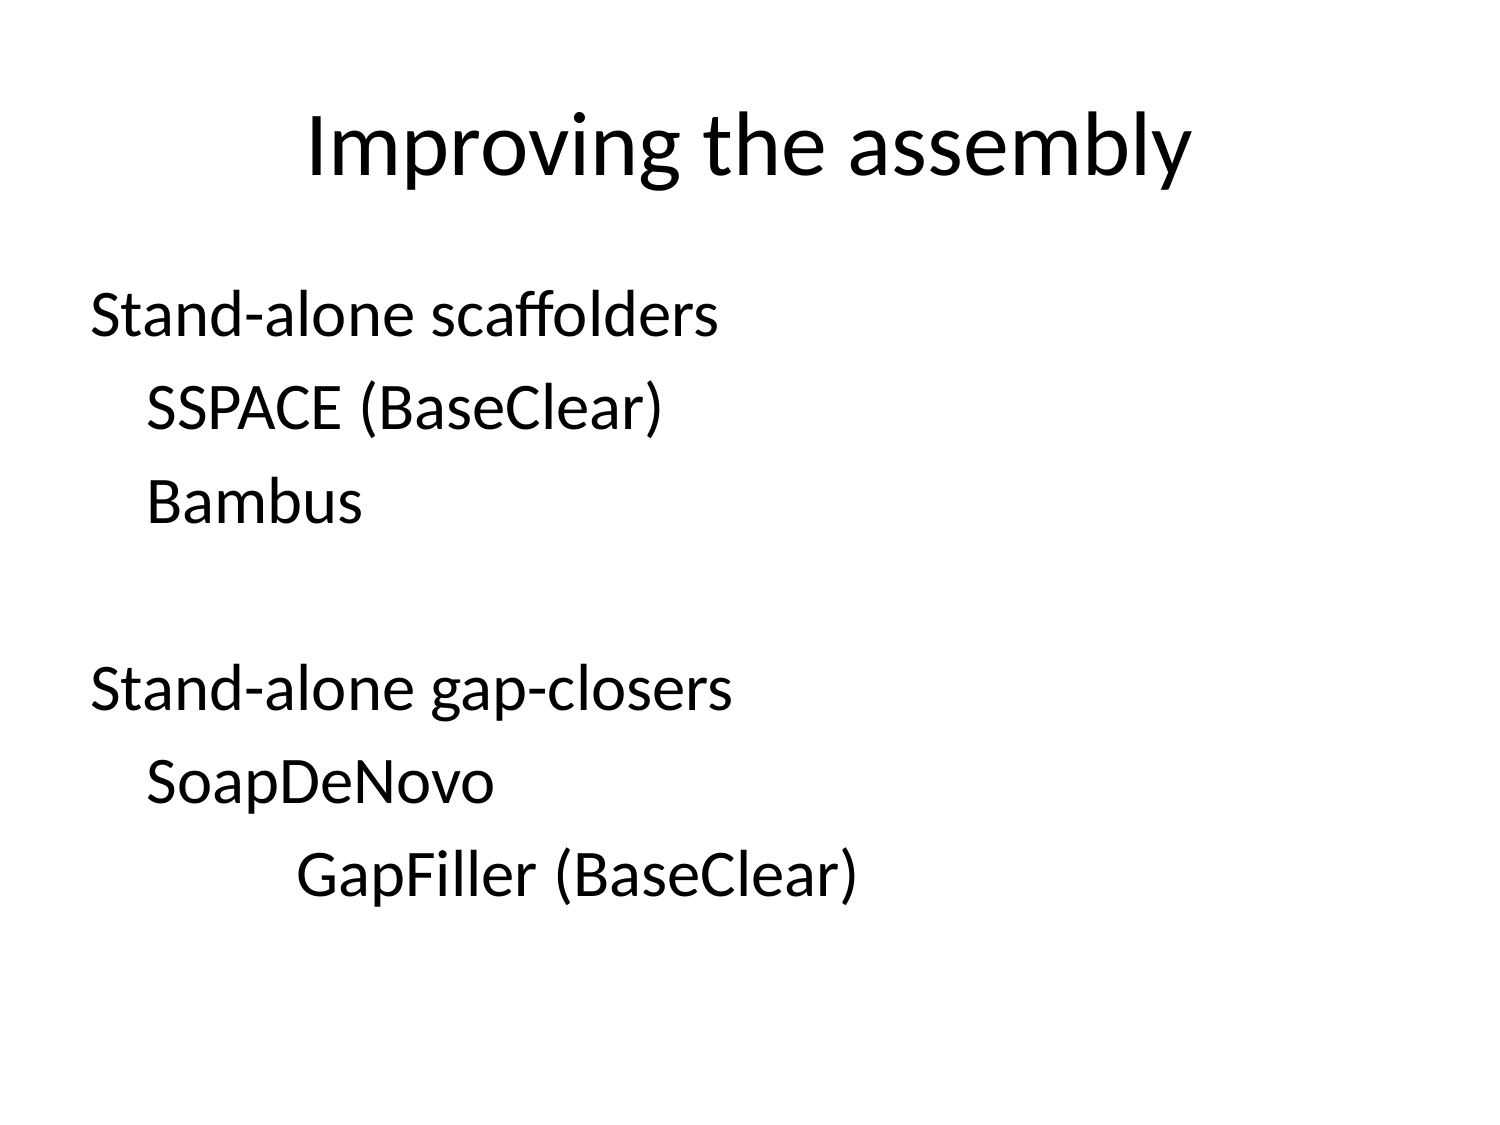

# Improving the assembly
Stand-alone scaffolders
	SSPACE (BaseClear)
	Bambus

Stand-alone gap-closers
	SoapDeNovo
		GapFiller (BaseClear)